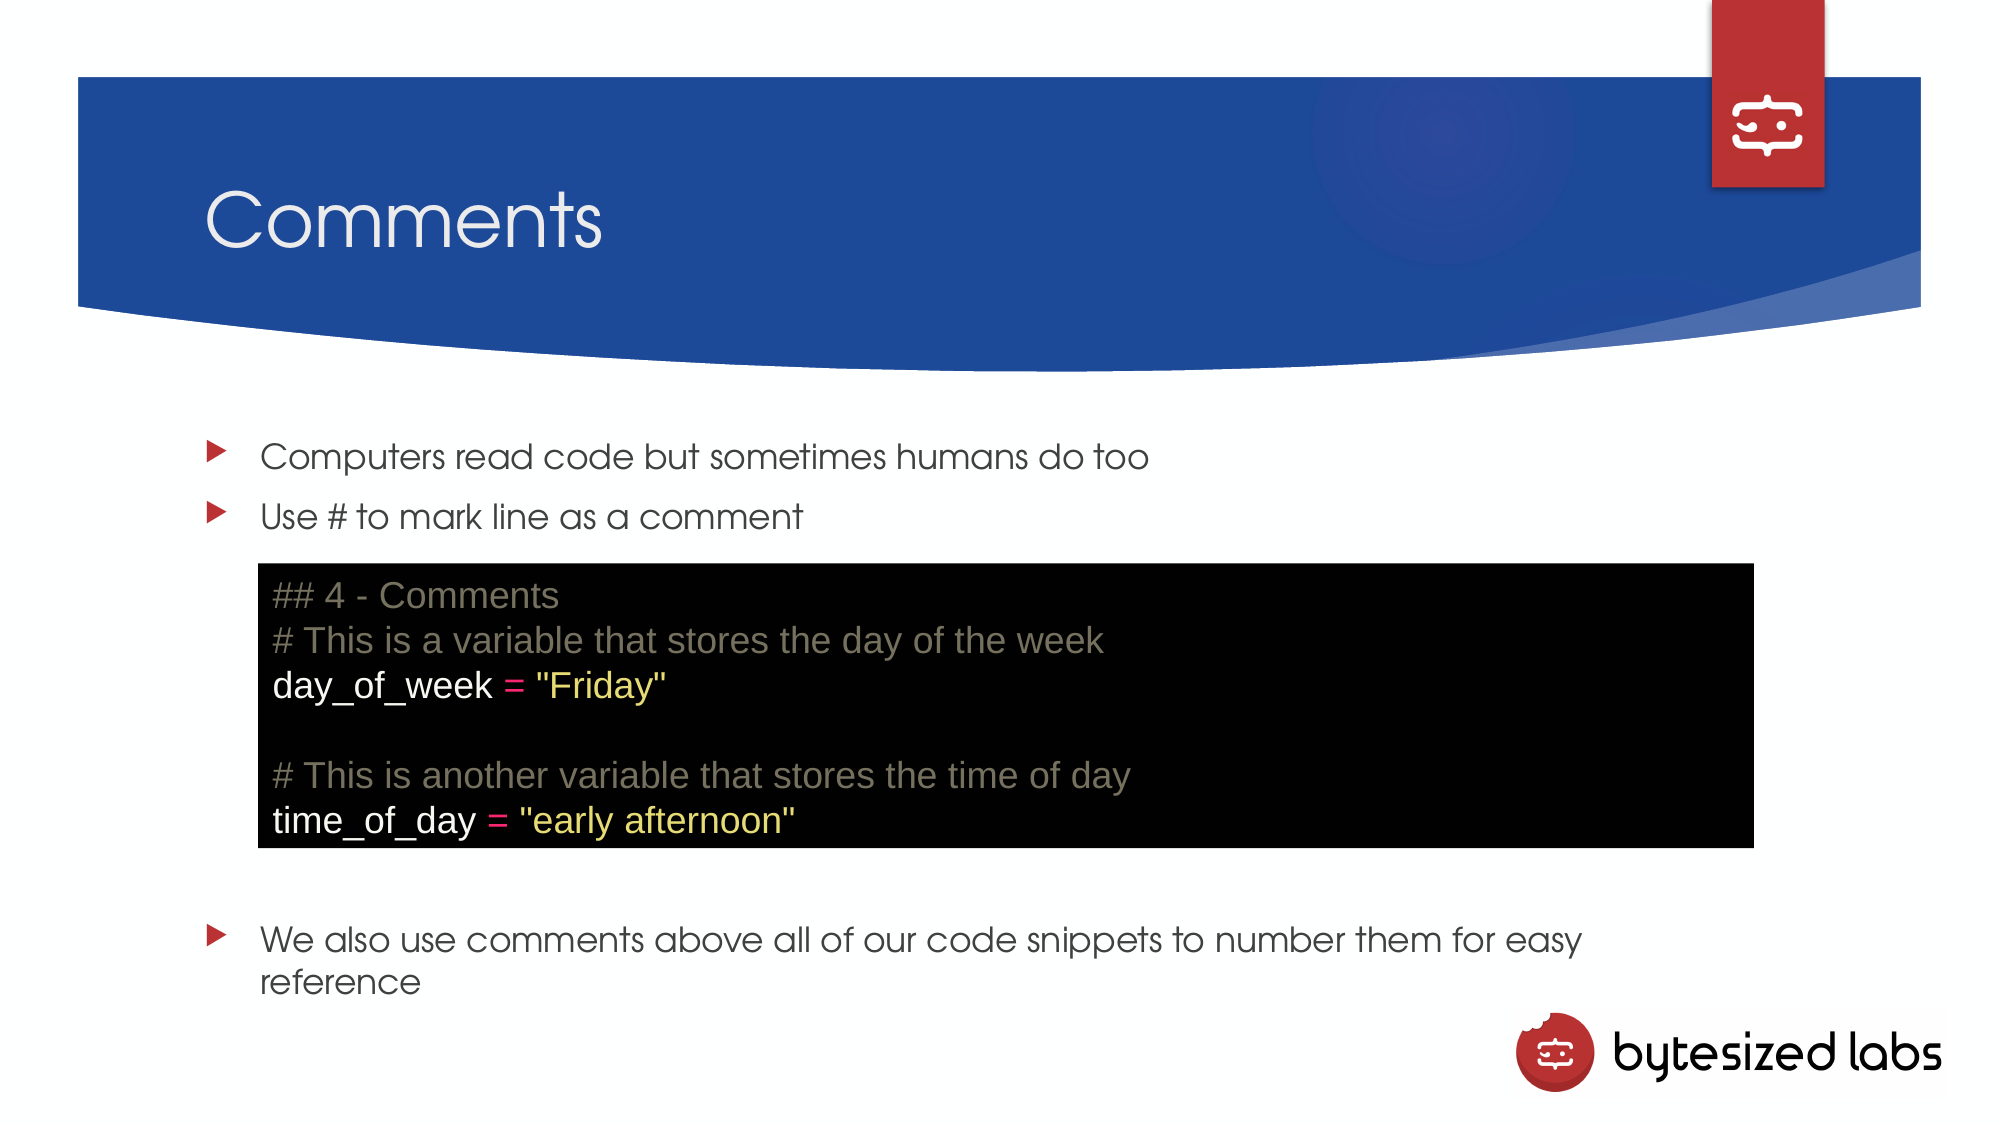

# Comments
Computers read code but sometimes humans do too
Use # to mark line as a comment

We also use comments above all of our code snippets to number them for easy reference
## 4 - Comments
# This is a variable that stores the day of the week
day_of_week = "Friday"

# This is another variable that stores the time of day
time_of_day = "early afternoon"